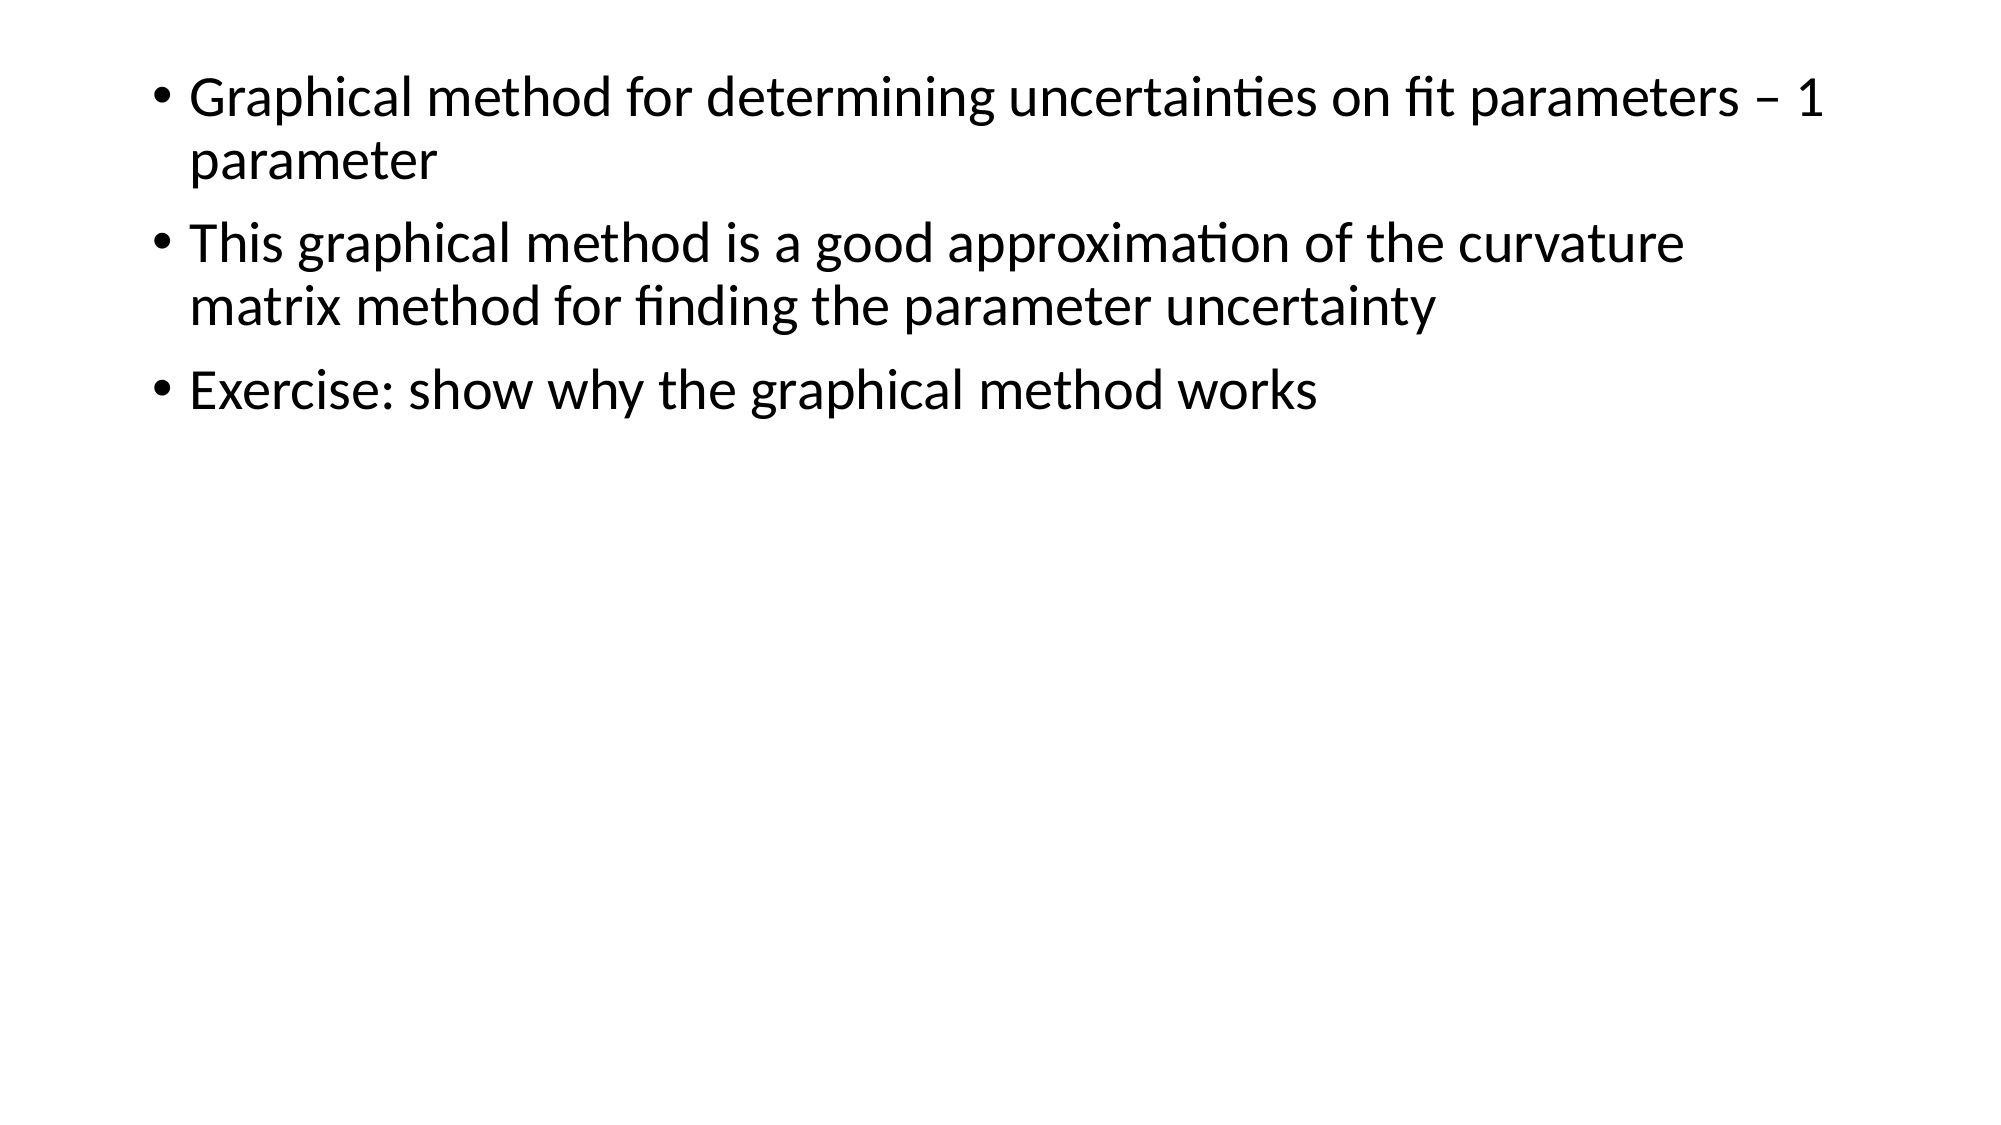

Graphical method for determining uncertainties on fit parameters – 1 parameter
This graphical method is a good approximation of the curvature matrix method for finding the parameter uncertainty
Exercise: show why the graphical method works